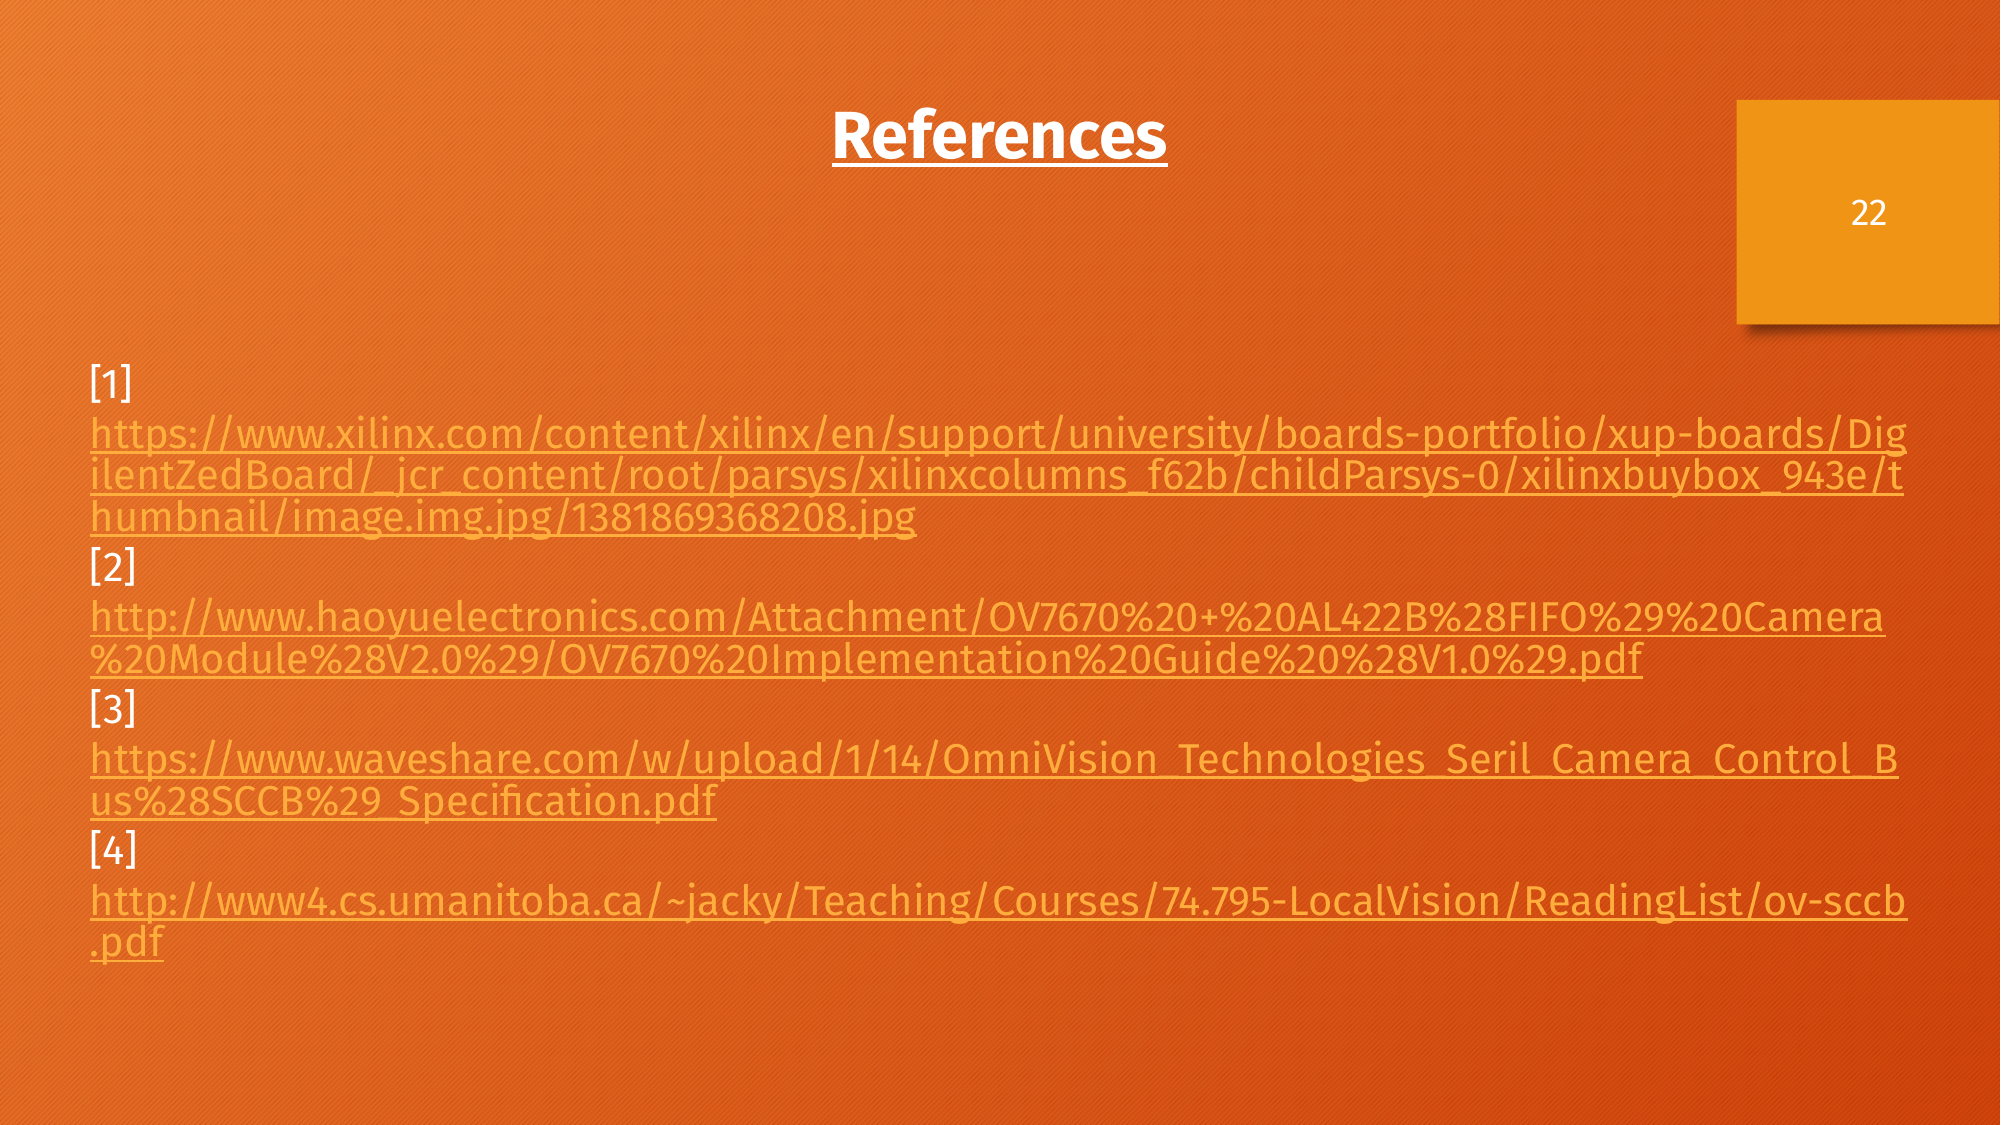

References
22
[1] https://www.xilinx.com/content/xilinx/en/support/university/boards-portfolio/xup-boards/DigilentZedBoard/_jcr_content/root/parsys/xilinxcolumns_f62b/childParsys-0/xilinxbuybox_943e/thumbnail/image.img.jpg/1381869368208.jpg
[2]http://www.haoyuelectronics.com/Attachment/OV7670%20+%20AL422B%28FIFO%29%20Camera%20Module%28V2.0%29/OV7670%20Implementation%20Guide%20%28V1.0%29.pdf
[3] https://www.waveshare.com/w/upload/1/14/OmniVision_Technologies_Seril_Camera_Control_Bus%28SCCB%29_Specification.pdf
[4] http://www4.cs.umanitoba.ca/~jacky/Teaching/Courses/74.795-LocalVision/ReadingList/ov-sccb.pdf